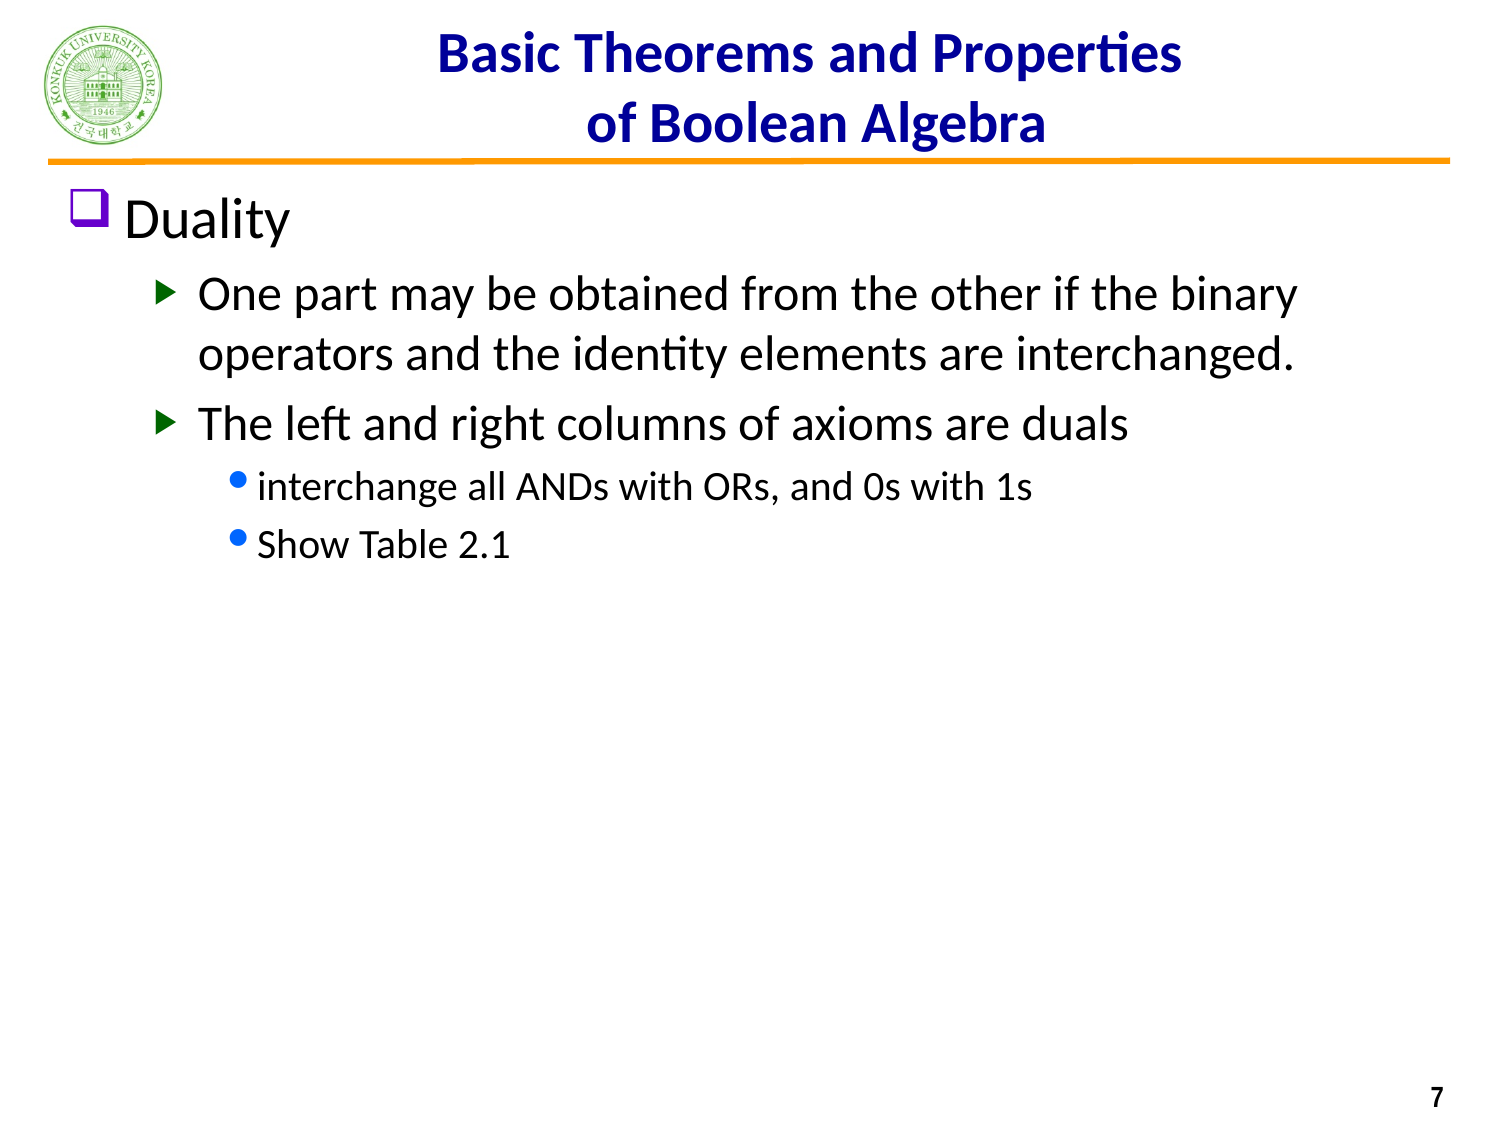

# Basic Theorems and Properties of Boolean Algebra
Duality
One part may be obtained from the other if the binary operators and the identity elements are interchanged.
The left and right columns of axioms are duals
interchange all ANDs with ORs, and 0s with 1s
Show Table 2.1

7